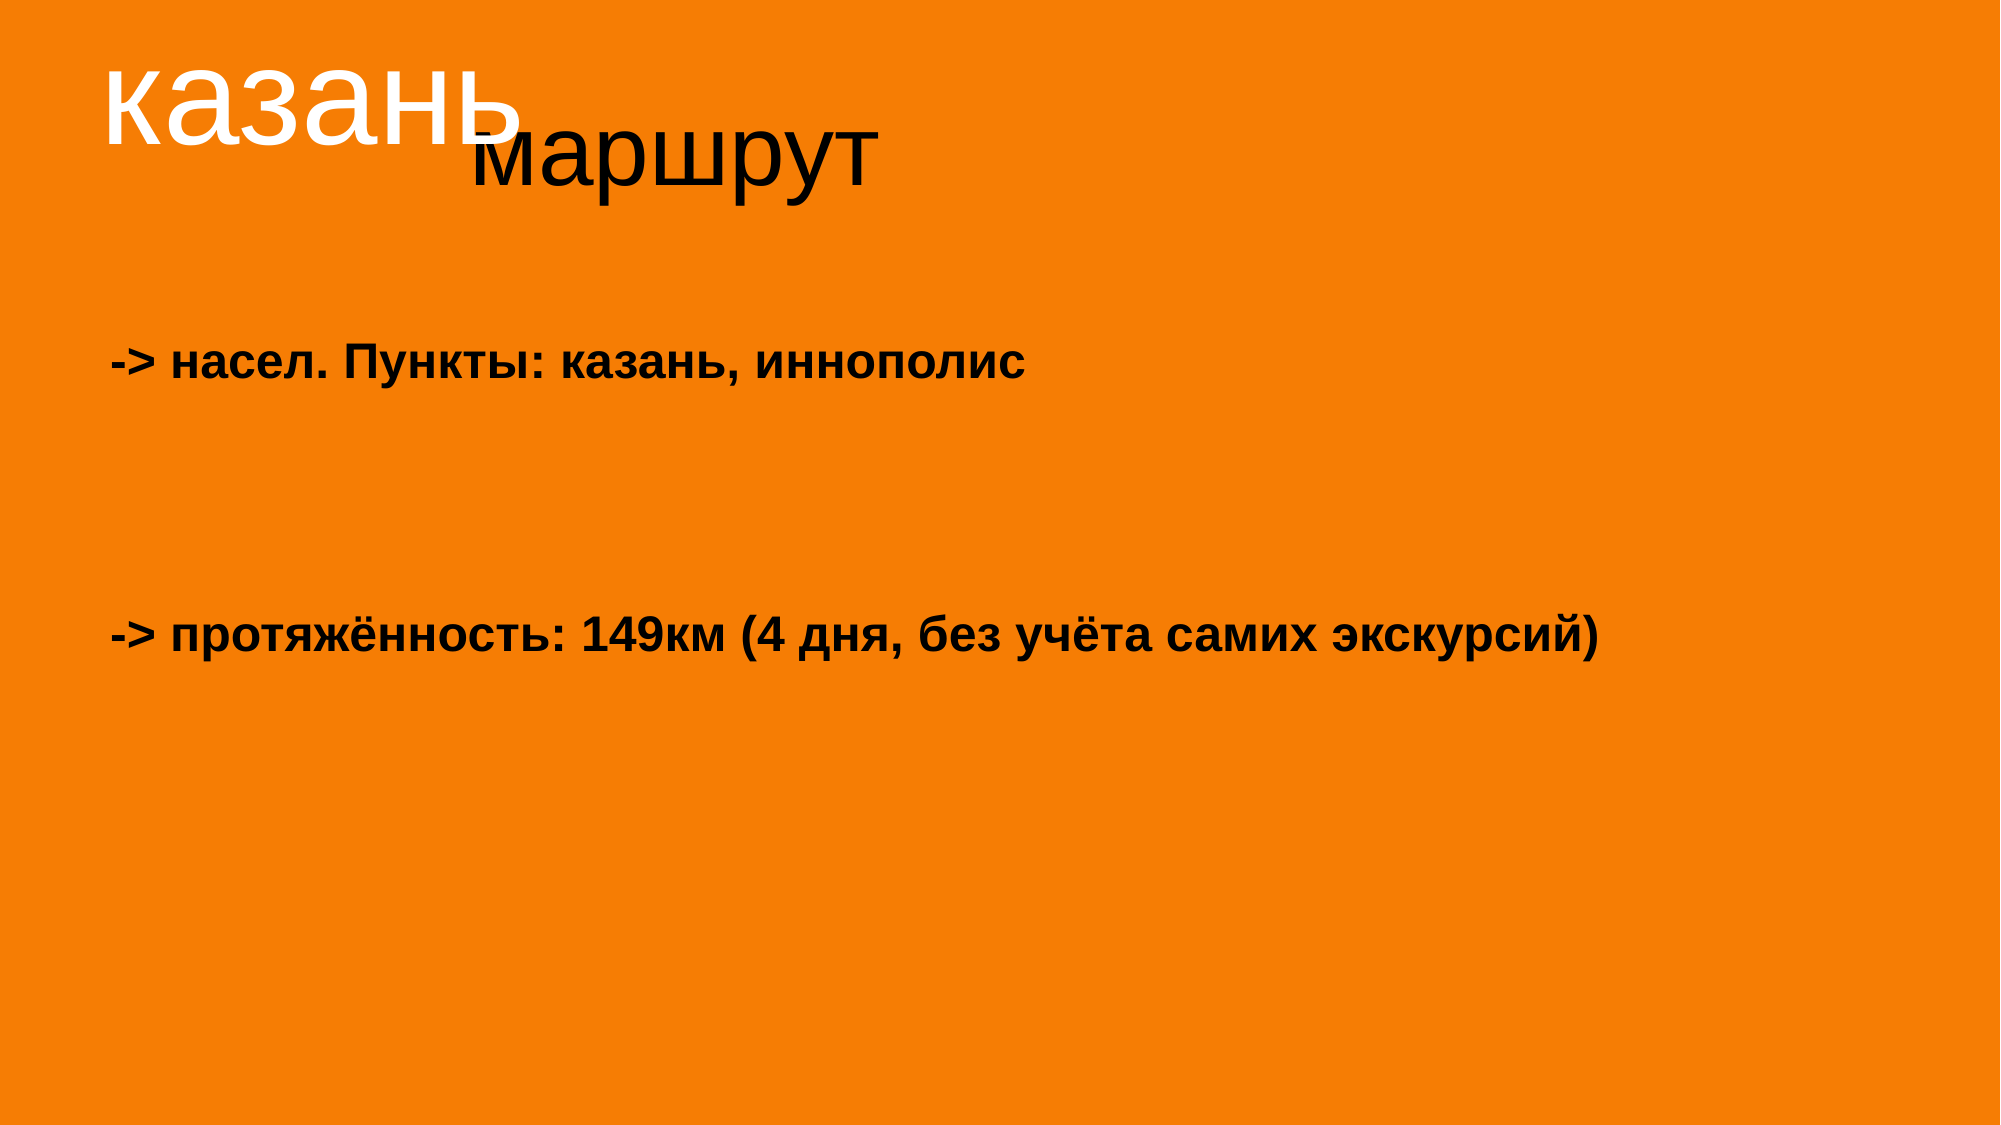

казань
# маршрут
-> насел. Пункты: казань, иннополис
-> протяжённость: 149км (4 дня, без учёта самих экскурсий)